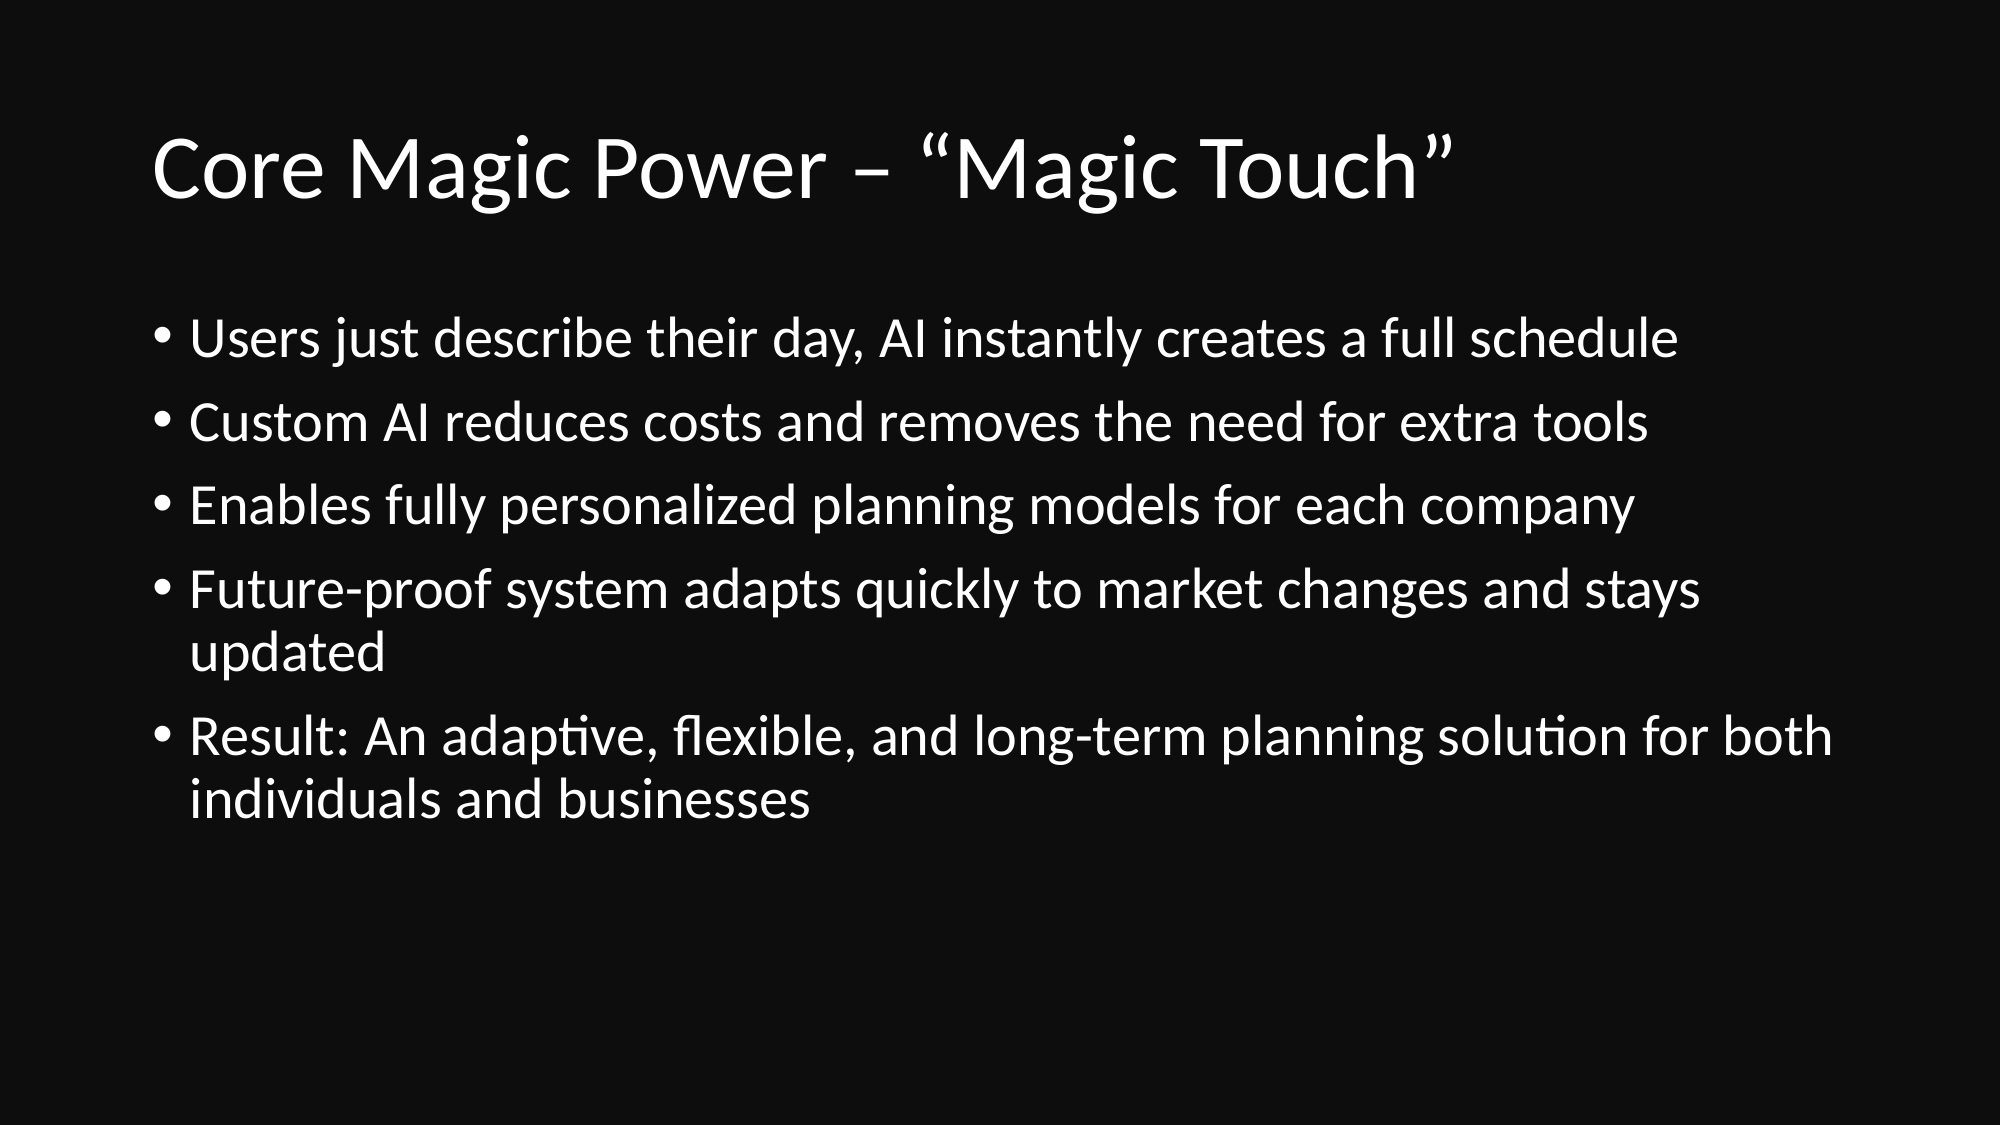

# Core Magic Power – “Magic Touch”
Users just describe their day, AI instantly creates a full schedule
Custom AI reduces costs and removes the need for extra tools
Enables fully personalized planning models for each company
Future-proof system adapts quickly to market changes and stays updated
Result: An adaptive, flexible, and long-term planning solution for both individuals and businesses